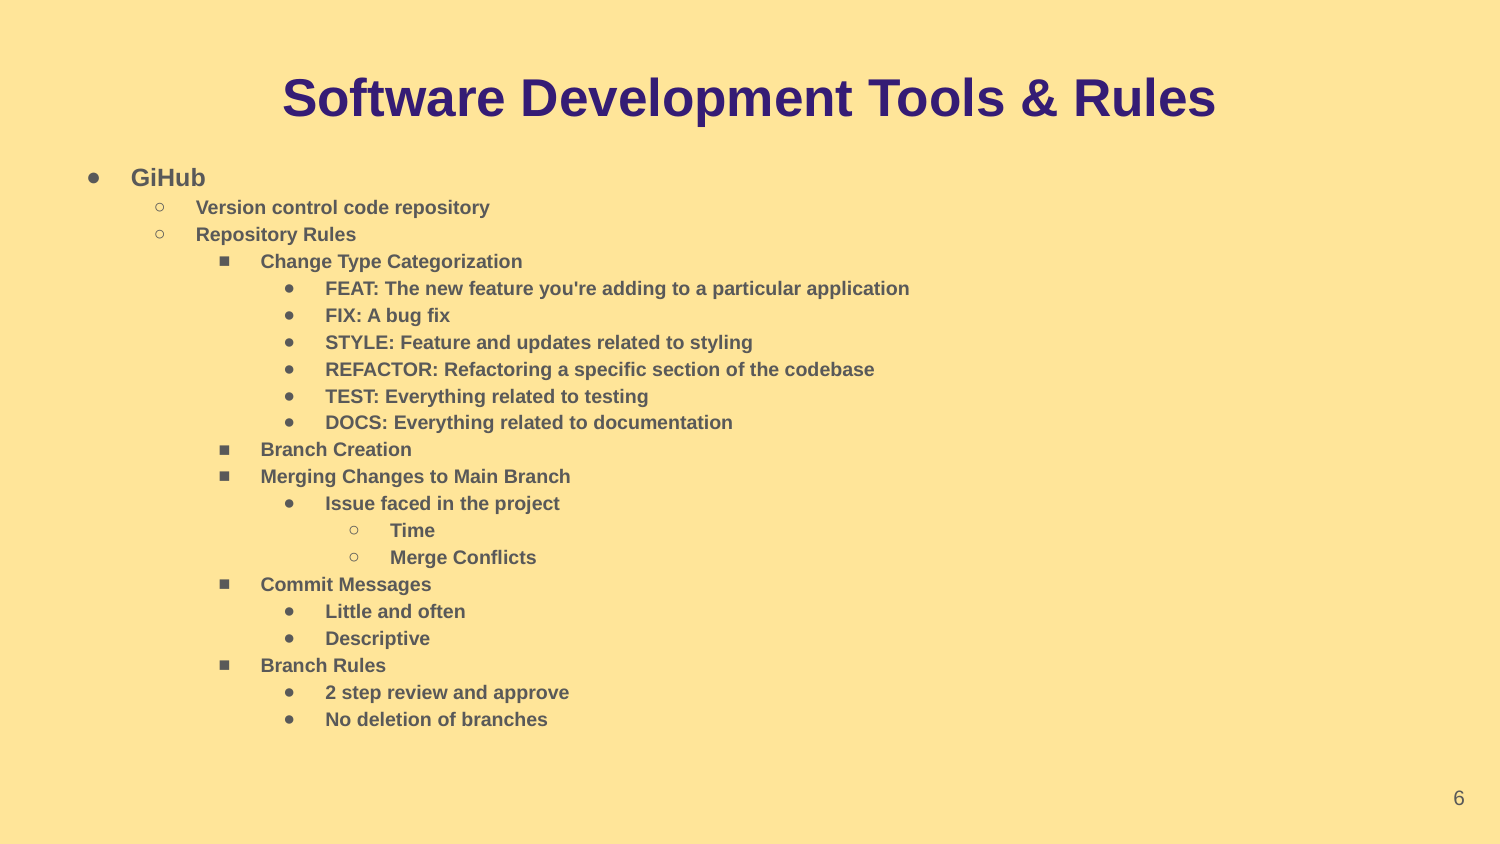

# Software Development Tools & Rules
GiHub
Version control code repository
Repository Rules
Change Type Categorization
FEAT: The new feature you're adding to a particular application
FIX: A bug fix
STYLE: Feature and updates related to styling
REFACTOR: Refactoring a specific section of the codebase
TEST: Everything related to testing
DOCS: Everything related to documentation
Branch Creation
Merging Changes to Main Branch
Issue faced in the project
Time
Merge Conflicts
Commit Messages
Little and often
Descriptive
Branch Rules
2 step review and approve
No deletion of branches
6